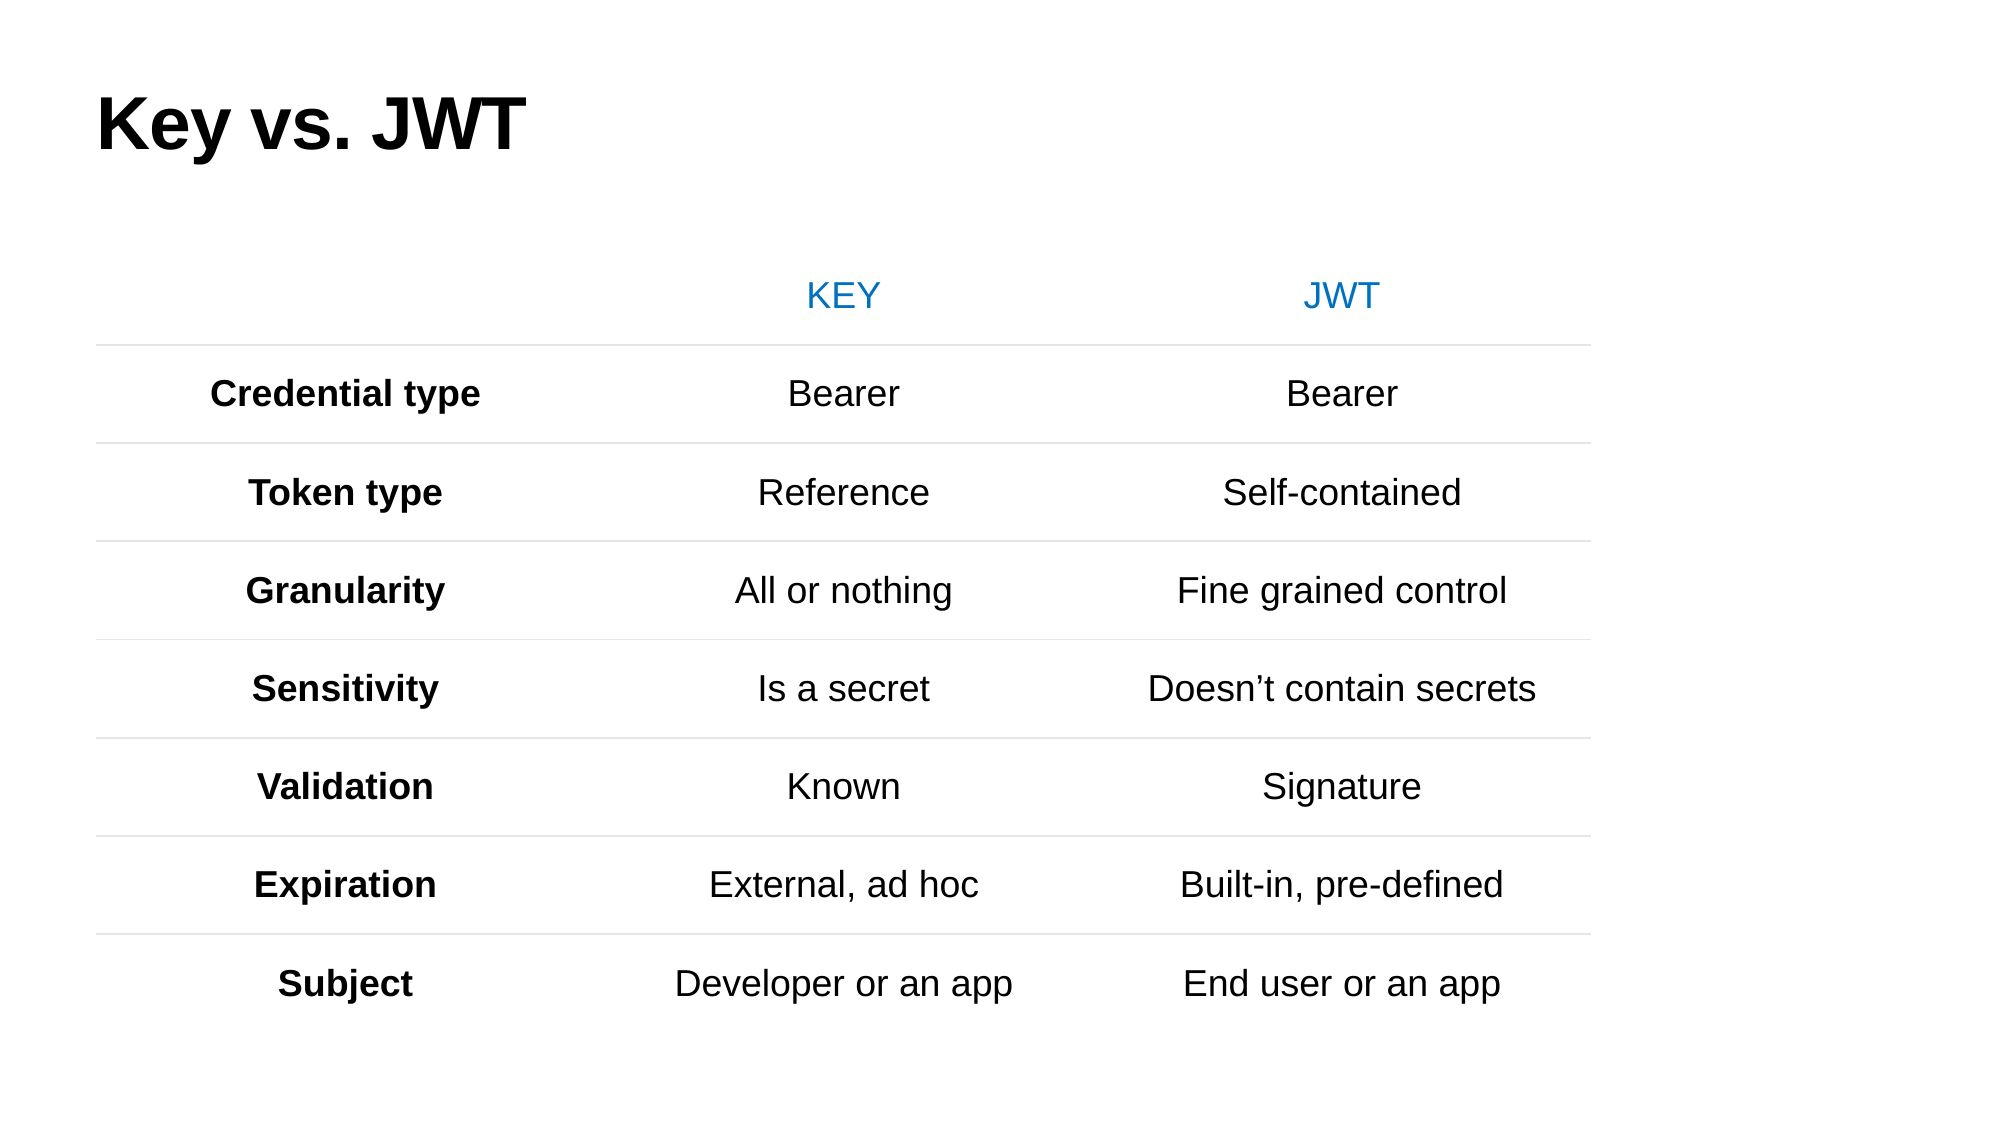

# Key vs. JWT
|  | KEY | JWT |
| --- | --- | --- |
| Credential type | Bearer | Bearer |
| Token type | Reference | Self-contained |
| Granularity | All or nothing | Fine grained control |
| Sensitivity | Is a secret | Doesn’t contain secrets |
| Validation | Known | Signature |
| Expiration | External, ad hoc | Built-in, pre-defined |
| Subject | Developer or an app | End user or an app |